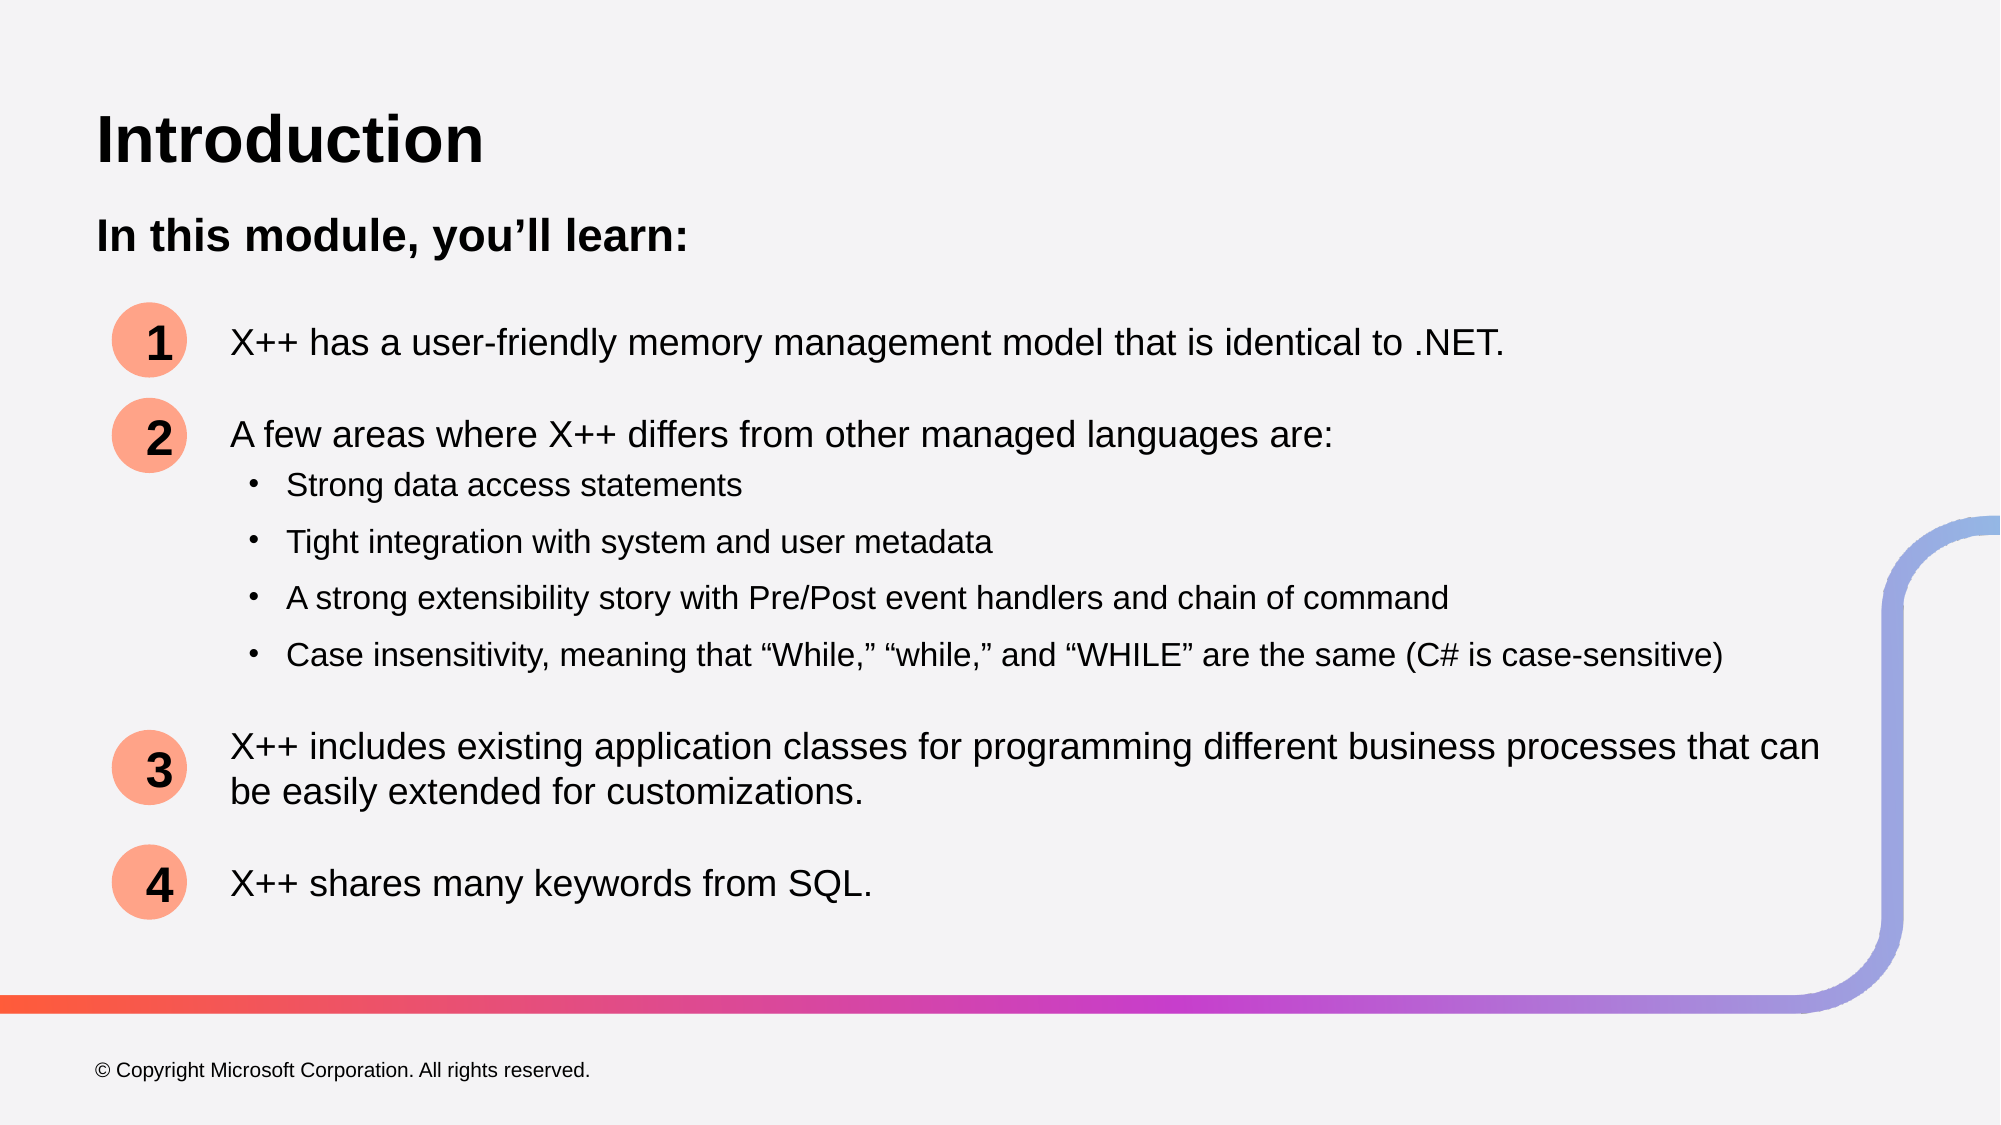

# Introduction
In this module, you’ll learn:
1
X++ has a user-friendly memory management model that is identical to .NET.
2
A few areas where X++ differs from other managed languages are:
Strong data access statements
Tight integration with system and user metadata
A strong extensibility story with Pre/Post event handlers and chain of command
Case insensitivity, meaning that “While,” “while,” and “WHILE” are the same (C# is case-sensitive)
X++ includes existing application classes for programming different business processes that can be easily extended for customizations.
3
4
X++ shares many keywords from SQL.